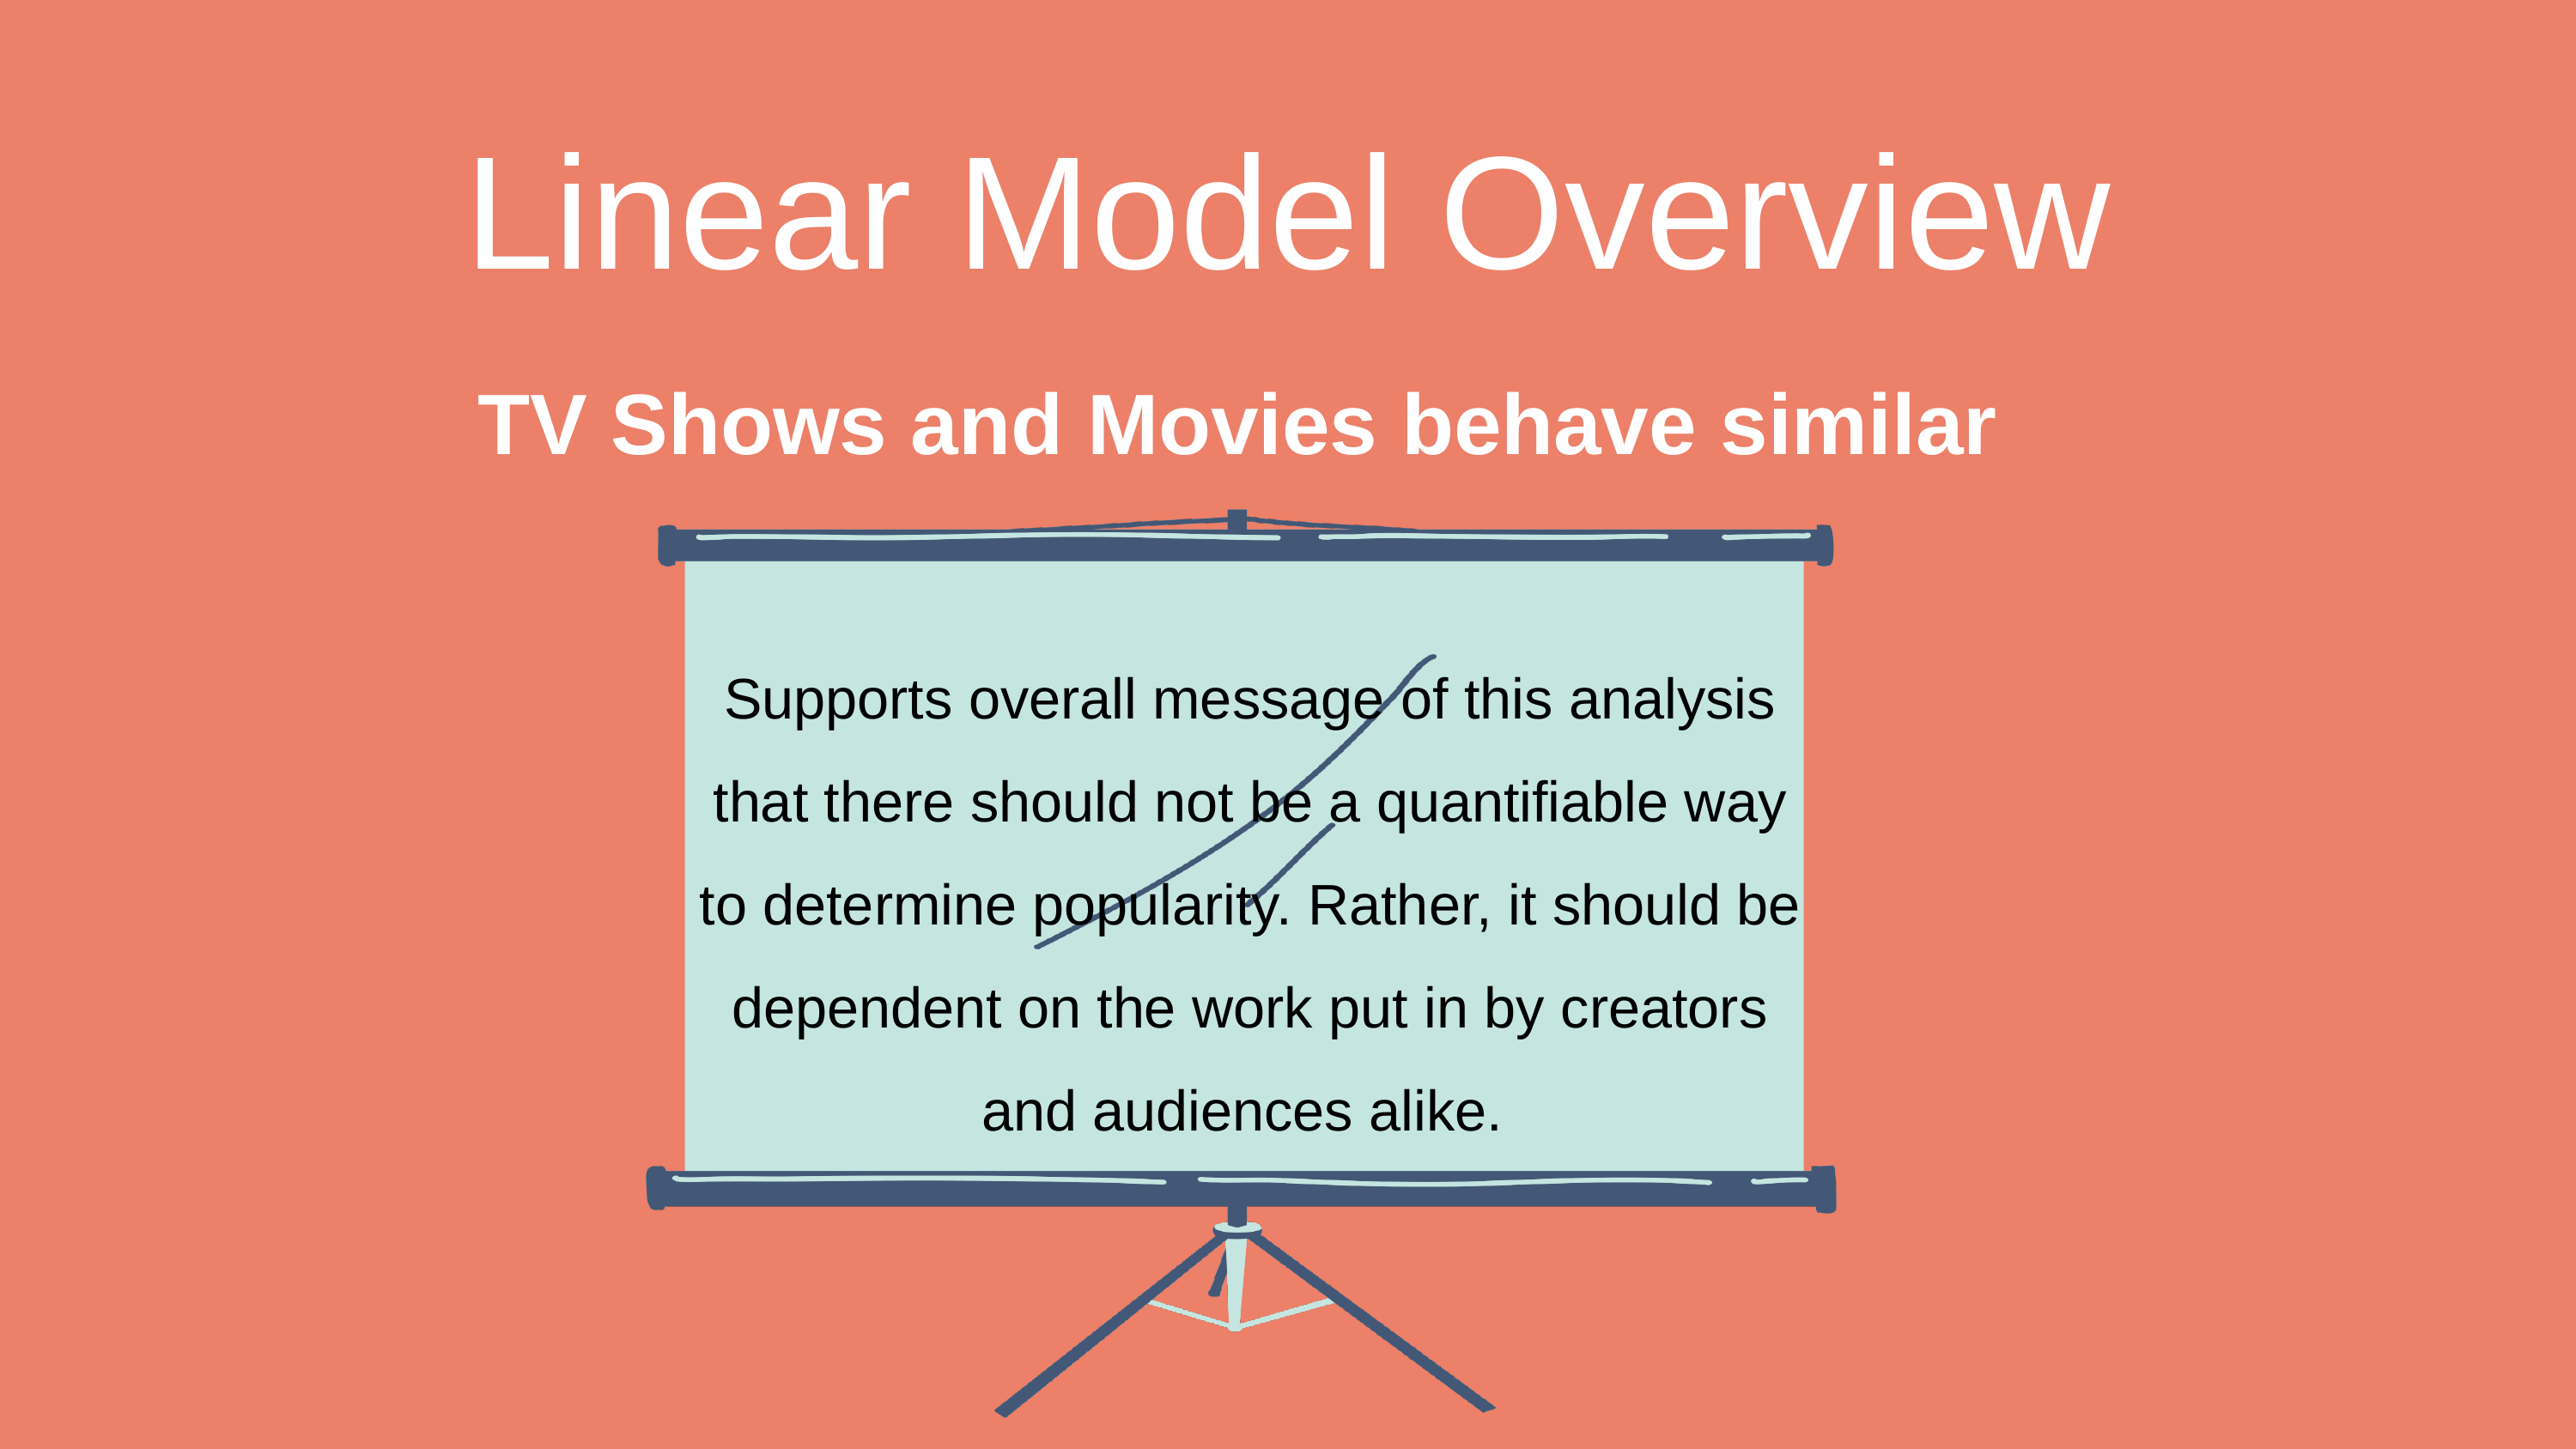

Linear Model Overview
TV Shows and Movies behave similar

Supports overall message of this analysis that there should not be a quantifiable way to determine popularity. Rather, it should be dependent on the work put in by creators and audiences alike.